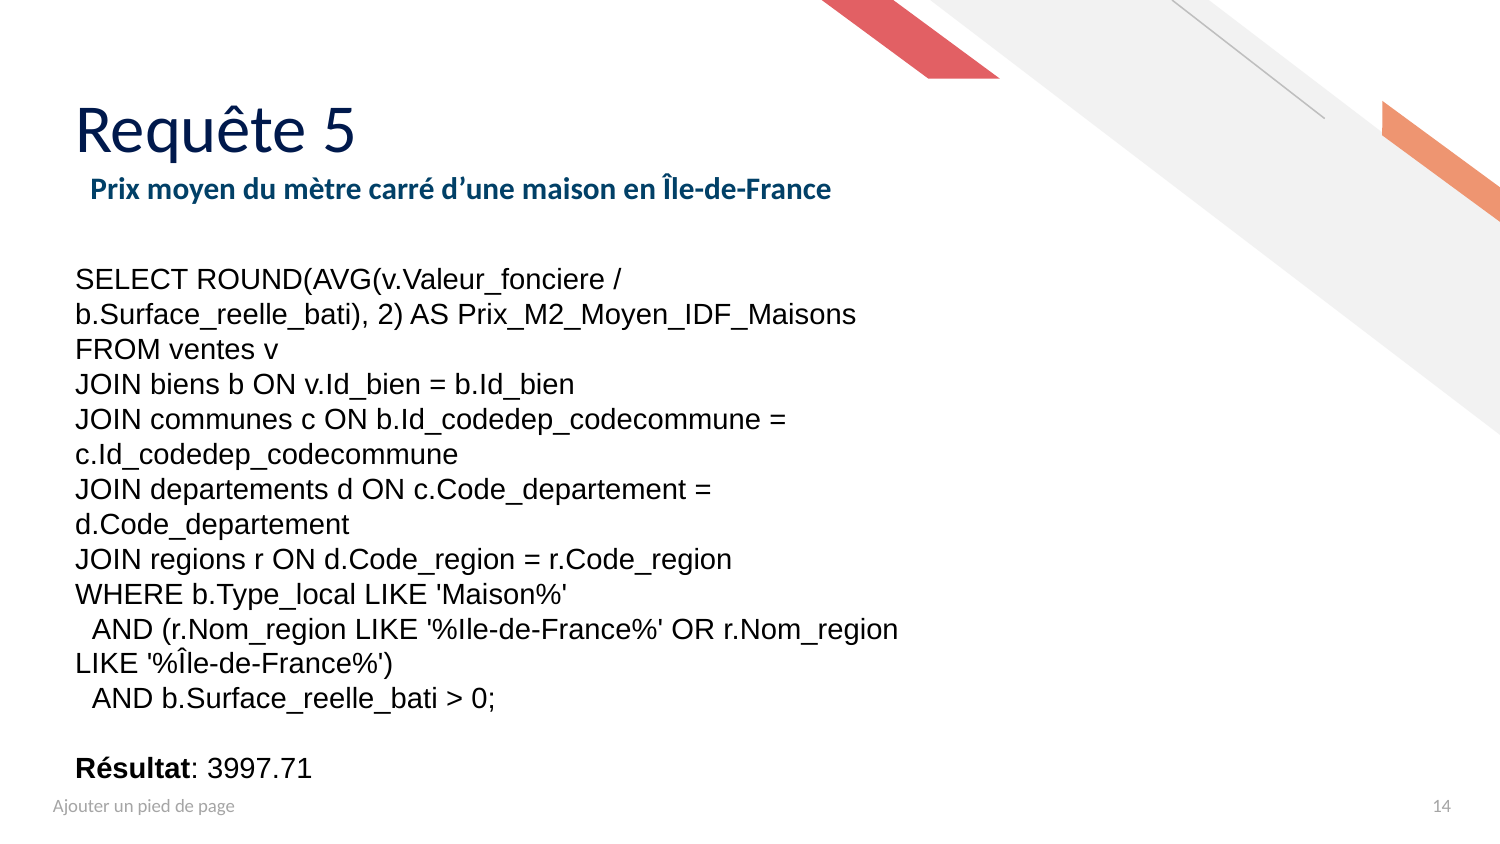

# Requête 5
Prix moyen du mètre carré d’une maison en Île-de-France
SELECT ROUND(AVG(v.Valeur_fonciere / b.Surface_reelle_bati), 2) AS Prix_M2_Moyen_IDF_Maisons
FROM ventes v
JOIN biens b ON v.Id_bien = b.Id_bien
JOIN communes c ON b.Id_codedep_codecommune = c.Id_codedep_codecommune
JOIN departements d ON c.Code_departement = d.Code_departement
JOIN regions r ON d.Code_region = r.Code_region
WHERE b.Type_local LIKE 'Maison%'
  AND (r.Nom_region LIKE '%Ile-de-France%' OR r.Nom_region LIKE '%Île-de-France%')
  AND b.Surface_reelle_bati > 0;

Résultat: 3997.71

Ajouter un pied de page
14